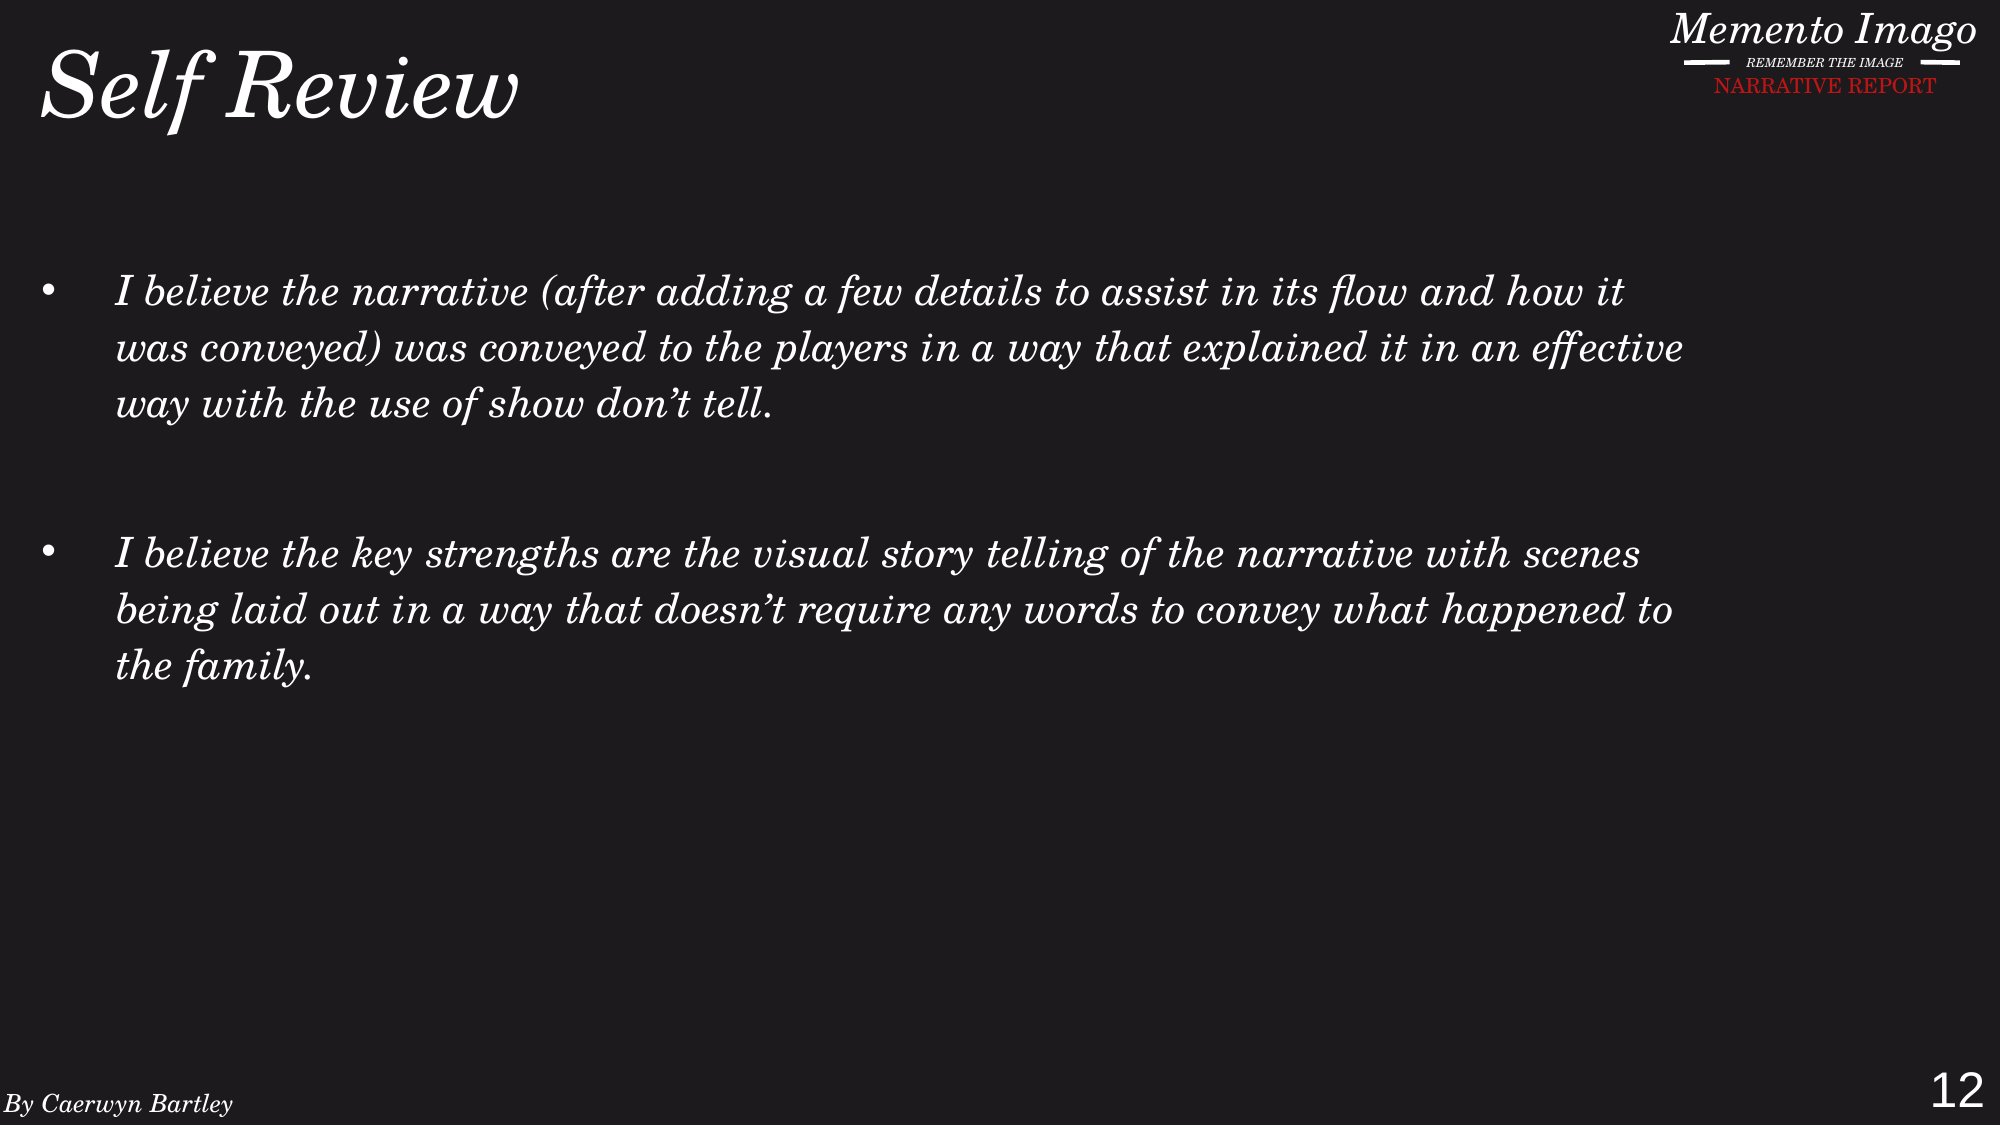

# Self Review
I believe the narrative (after adding a few details to assist in its flow and how it was conveyed) was conveyed to the players in a way that explained it in an effective way with the use of show don’t tell.

I believe the key strengths are the visual story telling of the narrative with scenes being laid out in a way that doesn’t require any words to convey what happened to the family.